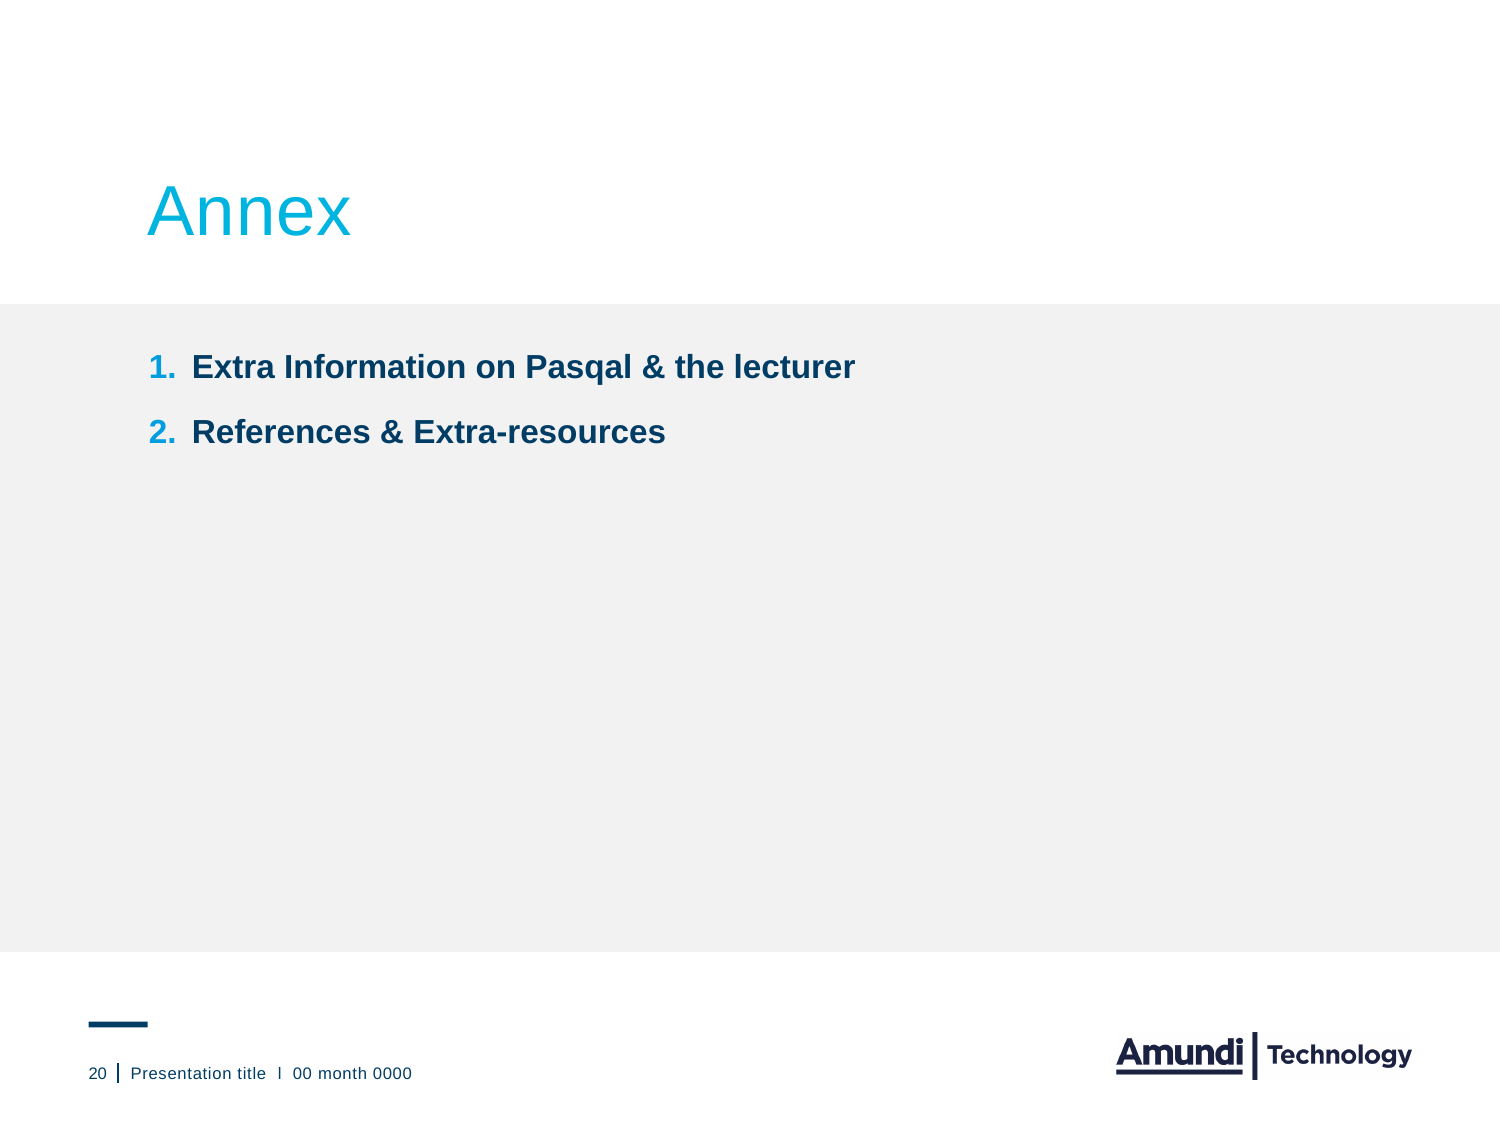

# Annex
Extra Information on Pasqal & the lecturer
References & Extra-resources

20
Presentation title  l  00 month 0000